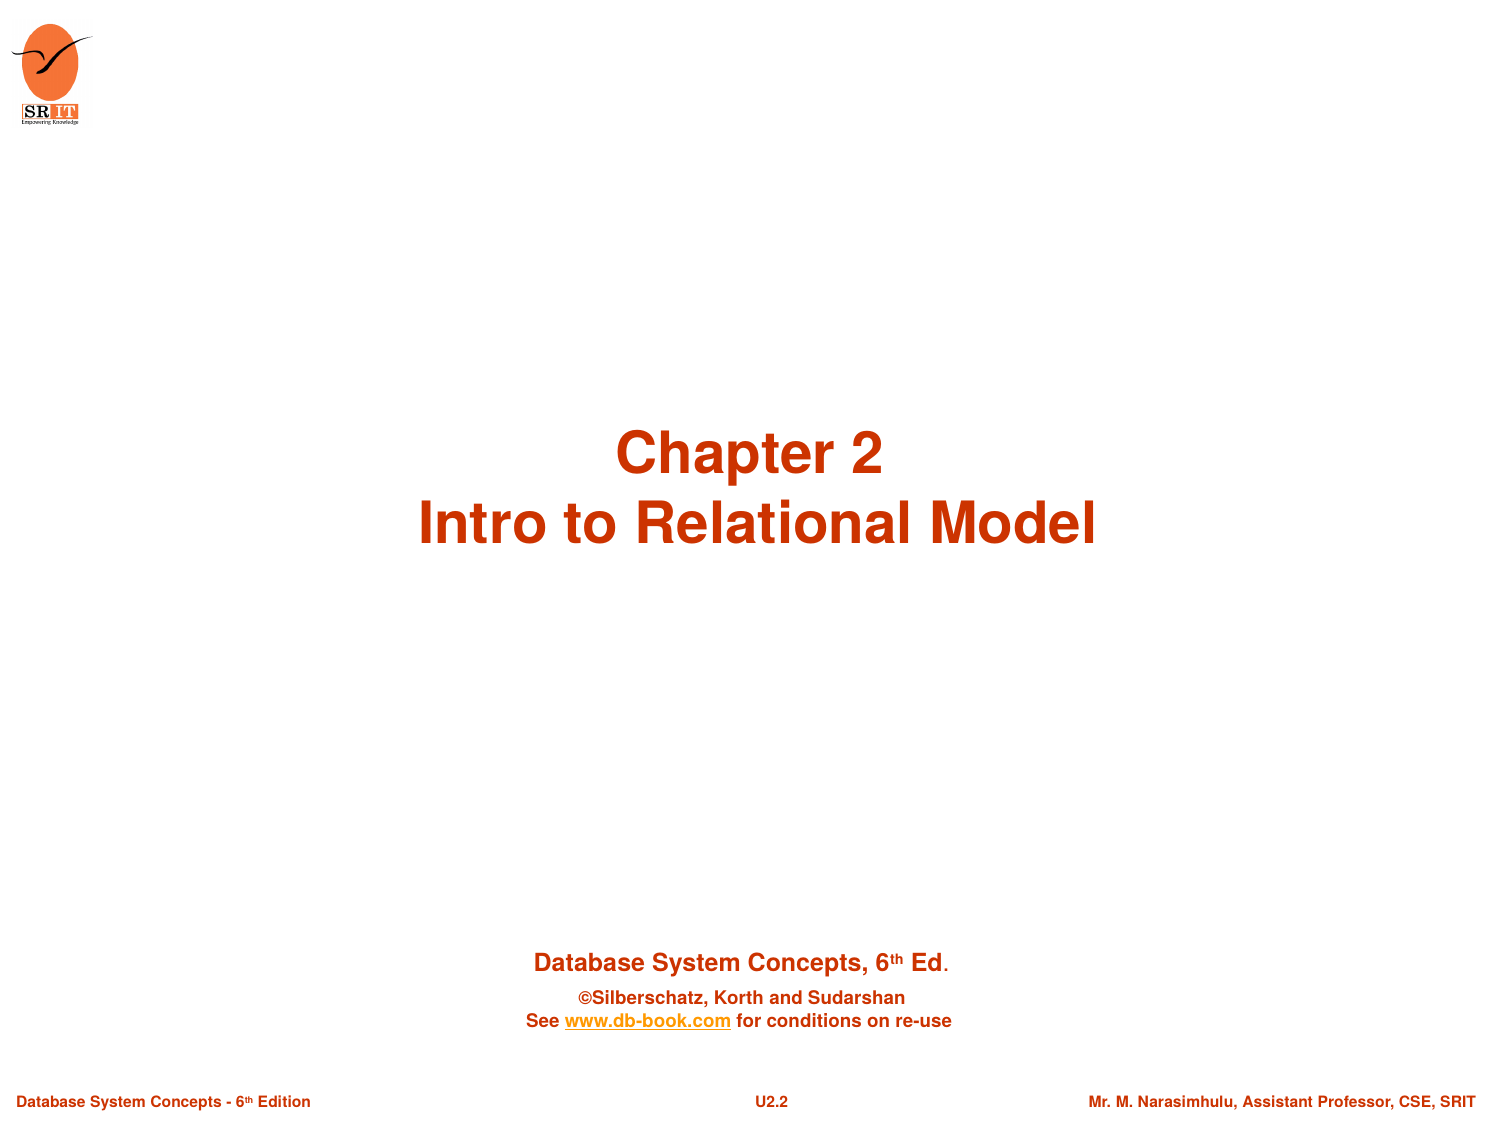

# Chapter 2 Intro to Relational Model